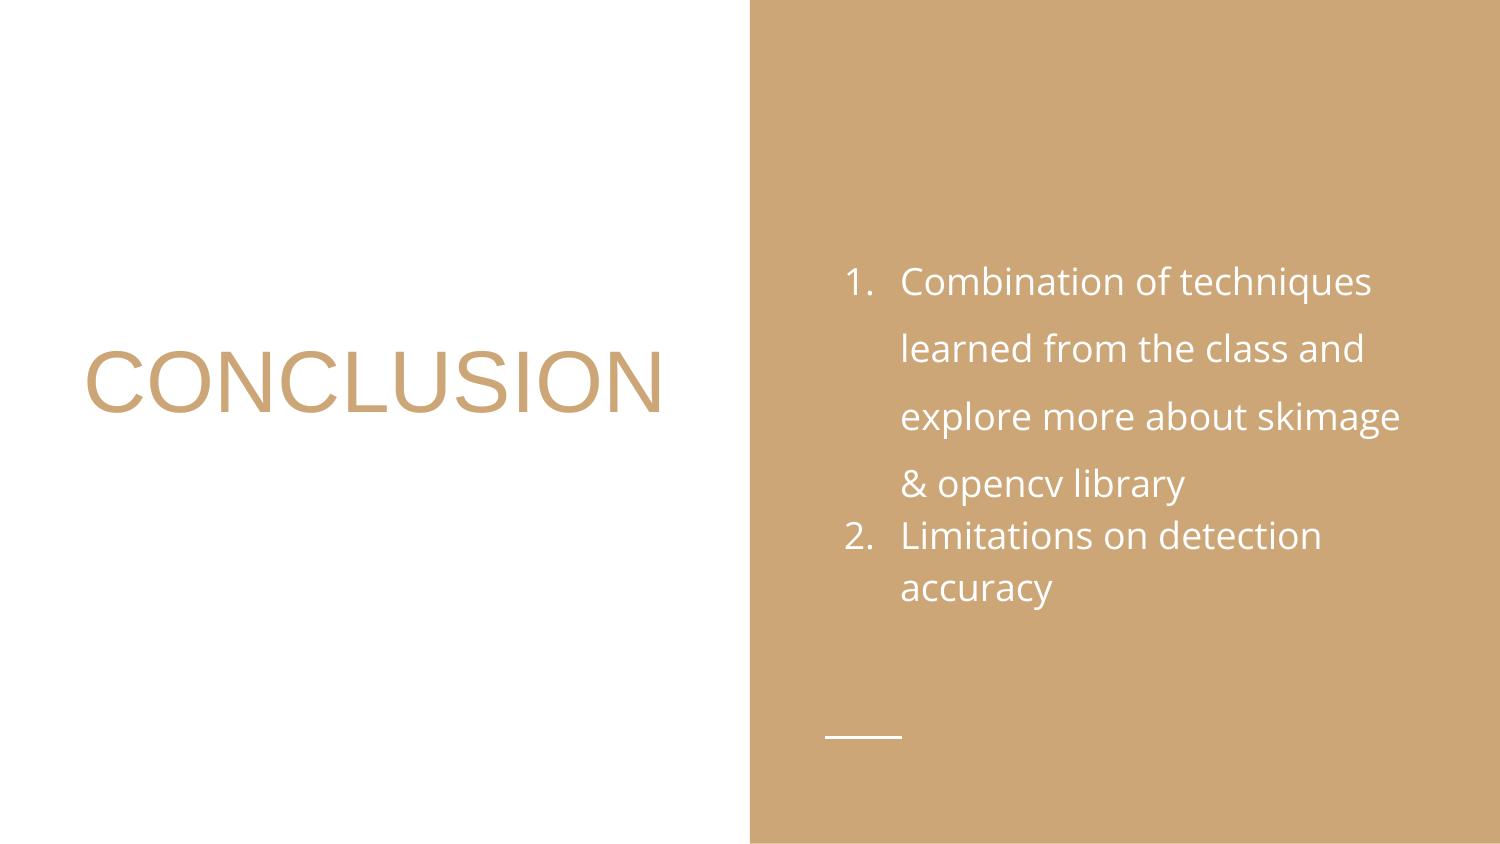

Combination of techniques learned from the class and explore more about skimage & opencv library
Limitations on detection accuracy
# CONCLUSION